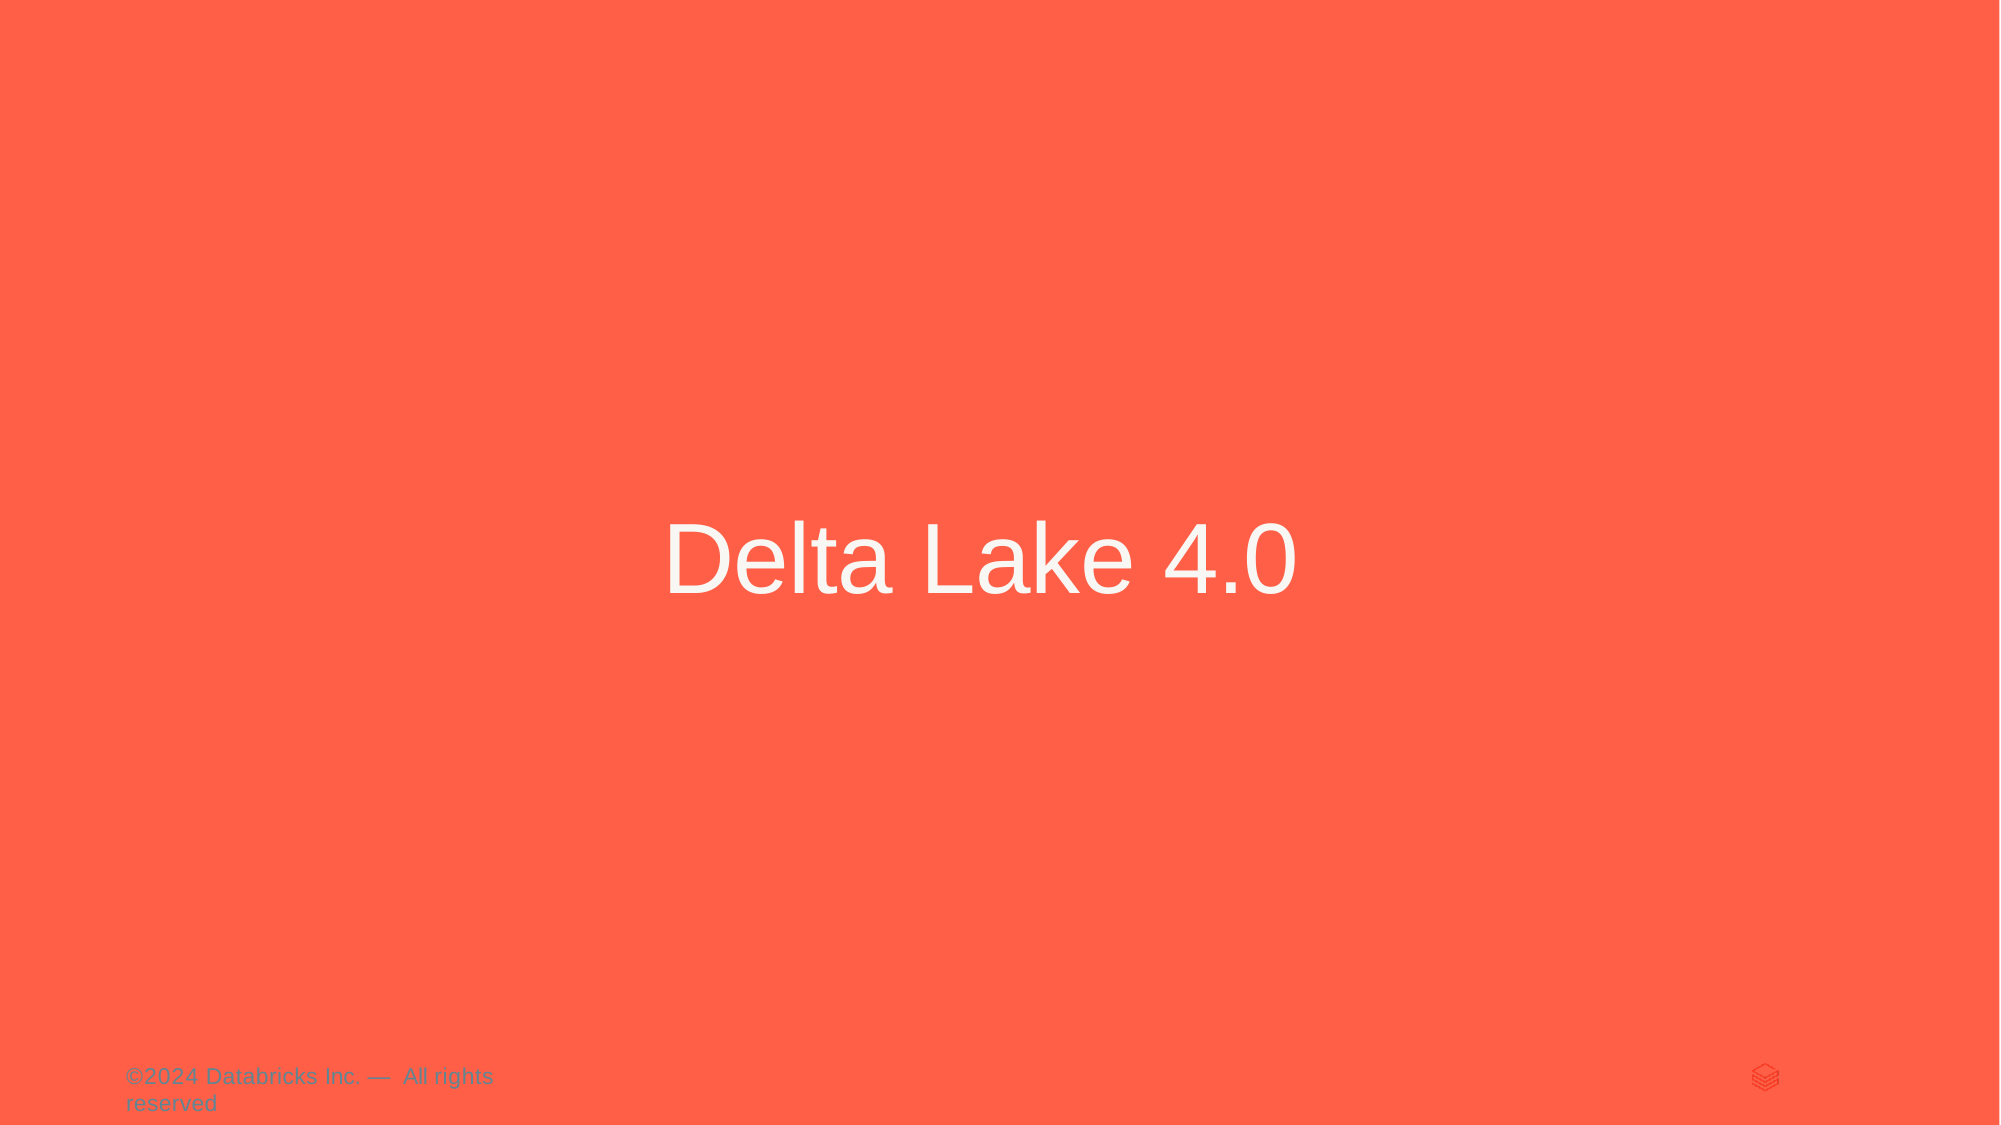

# Delta Lake 4.0
©2024 Databricks Inc. — All rights reserved